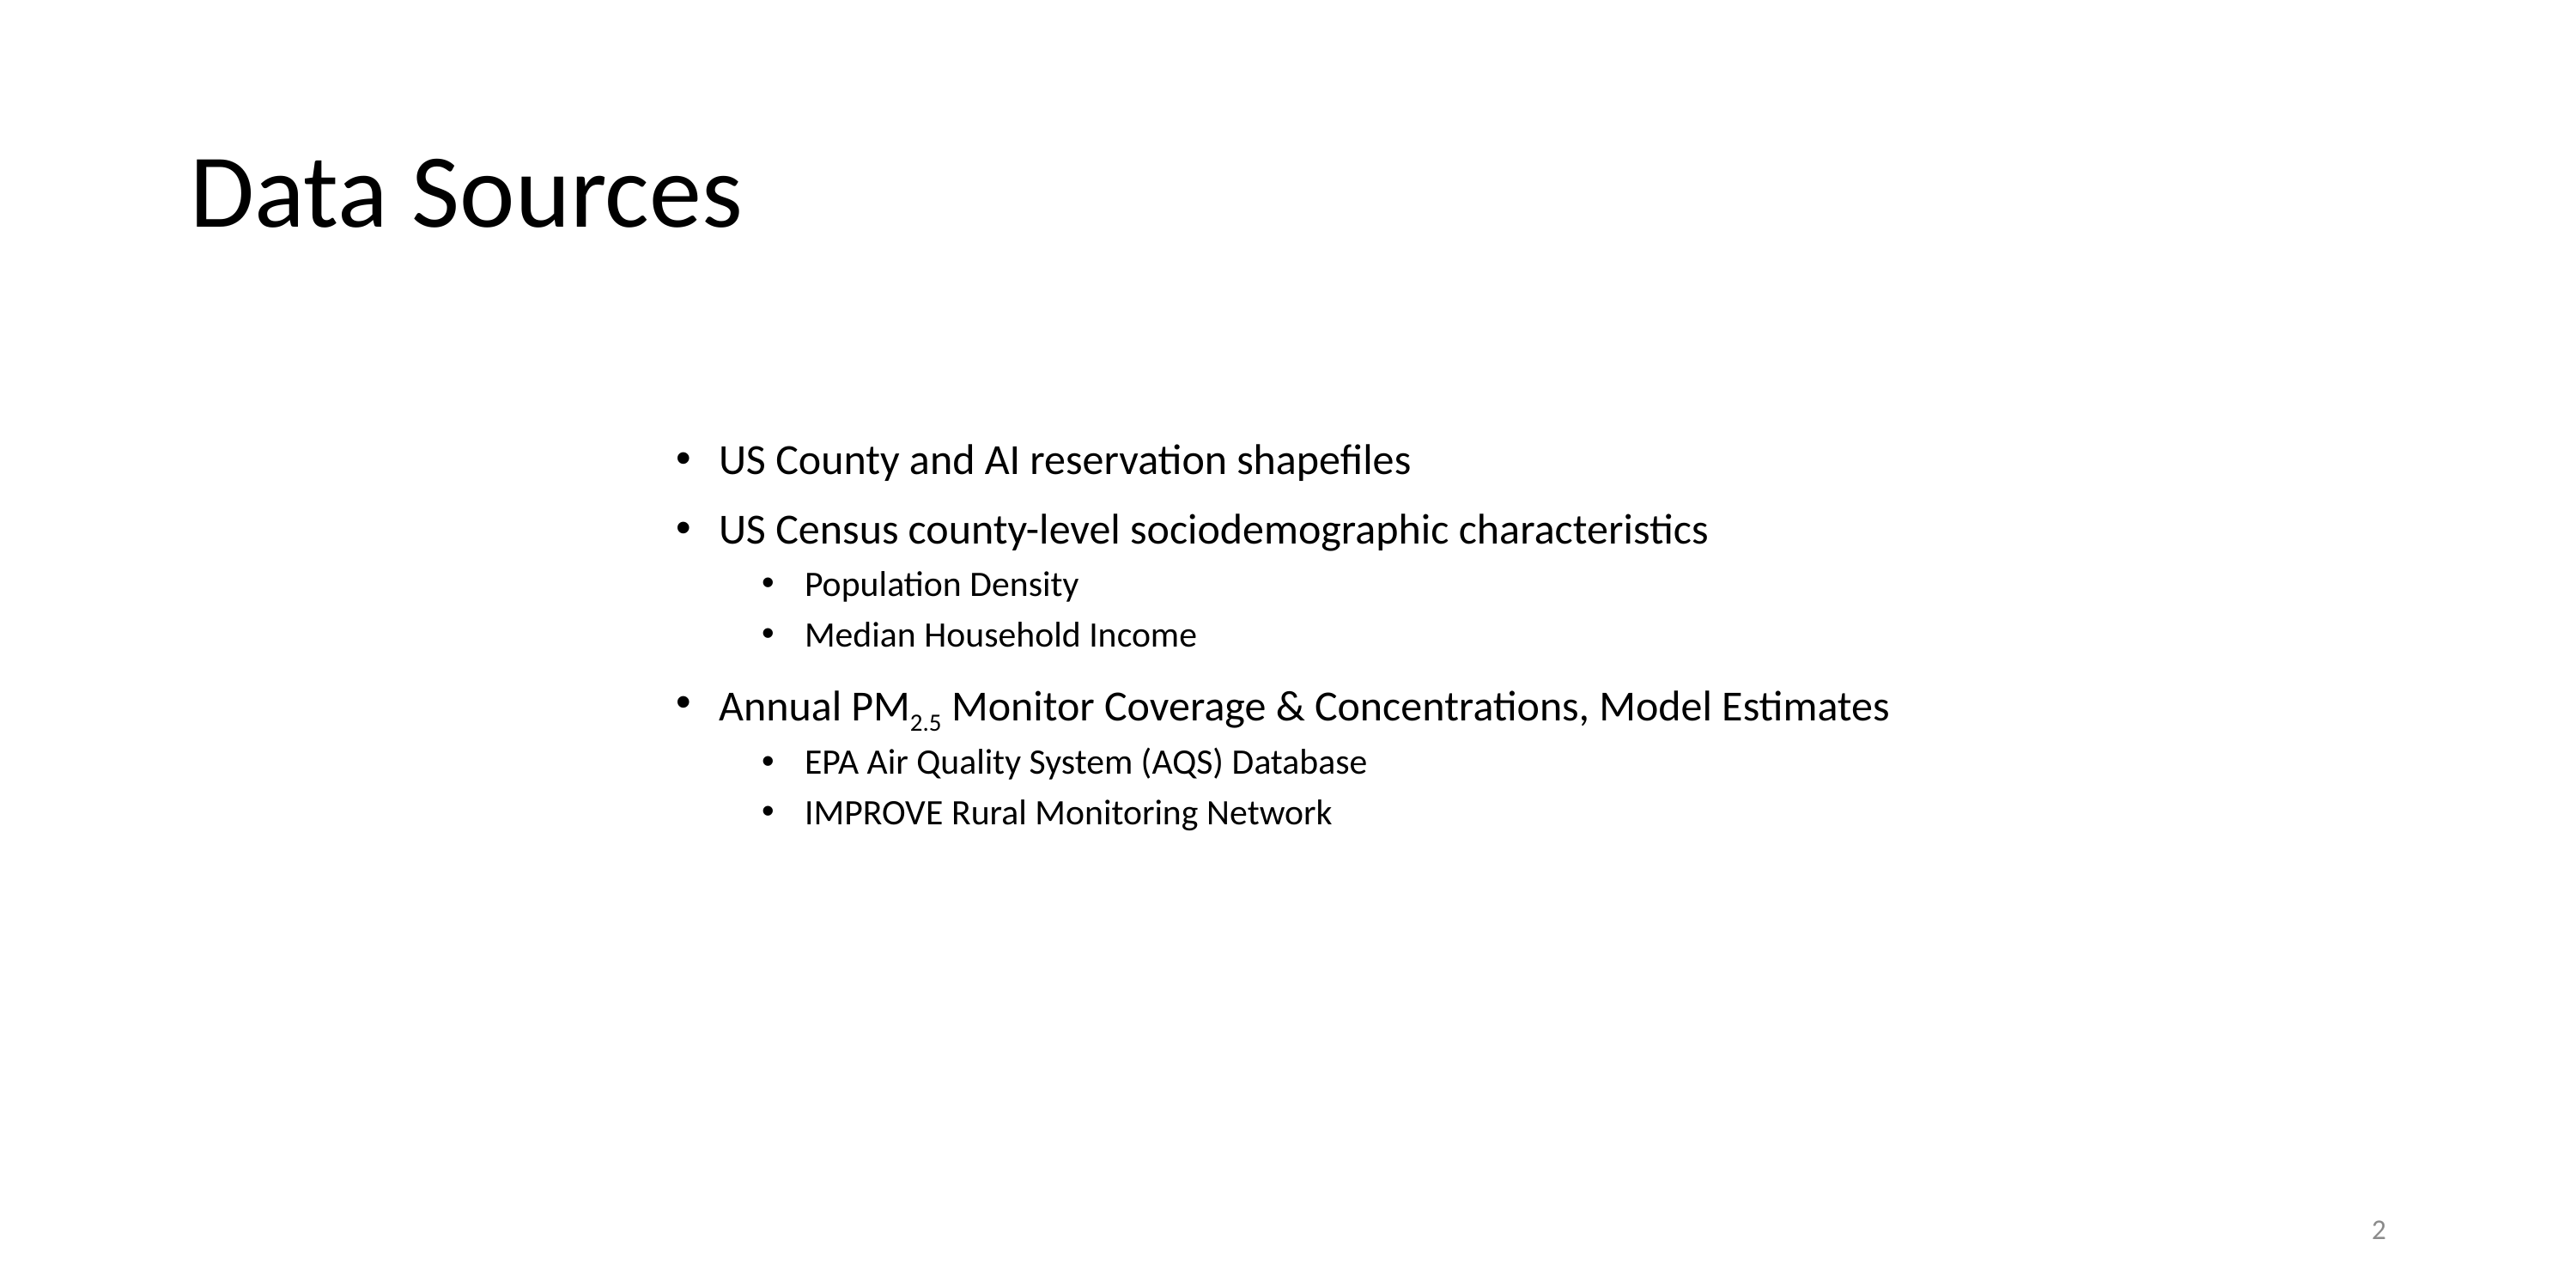

# Data Sources
US County and AI reservation shapefiles
US Census county-level sociodemographic characteristics
Population Density
Median Household Income
Annual PM2.5 Monitor Coverage & Concentrations, Model Estimates
EPA Air Quality System (AQS) Database
IMPROVE Rural Monitoring Network
2